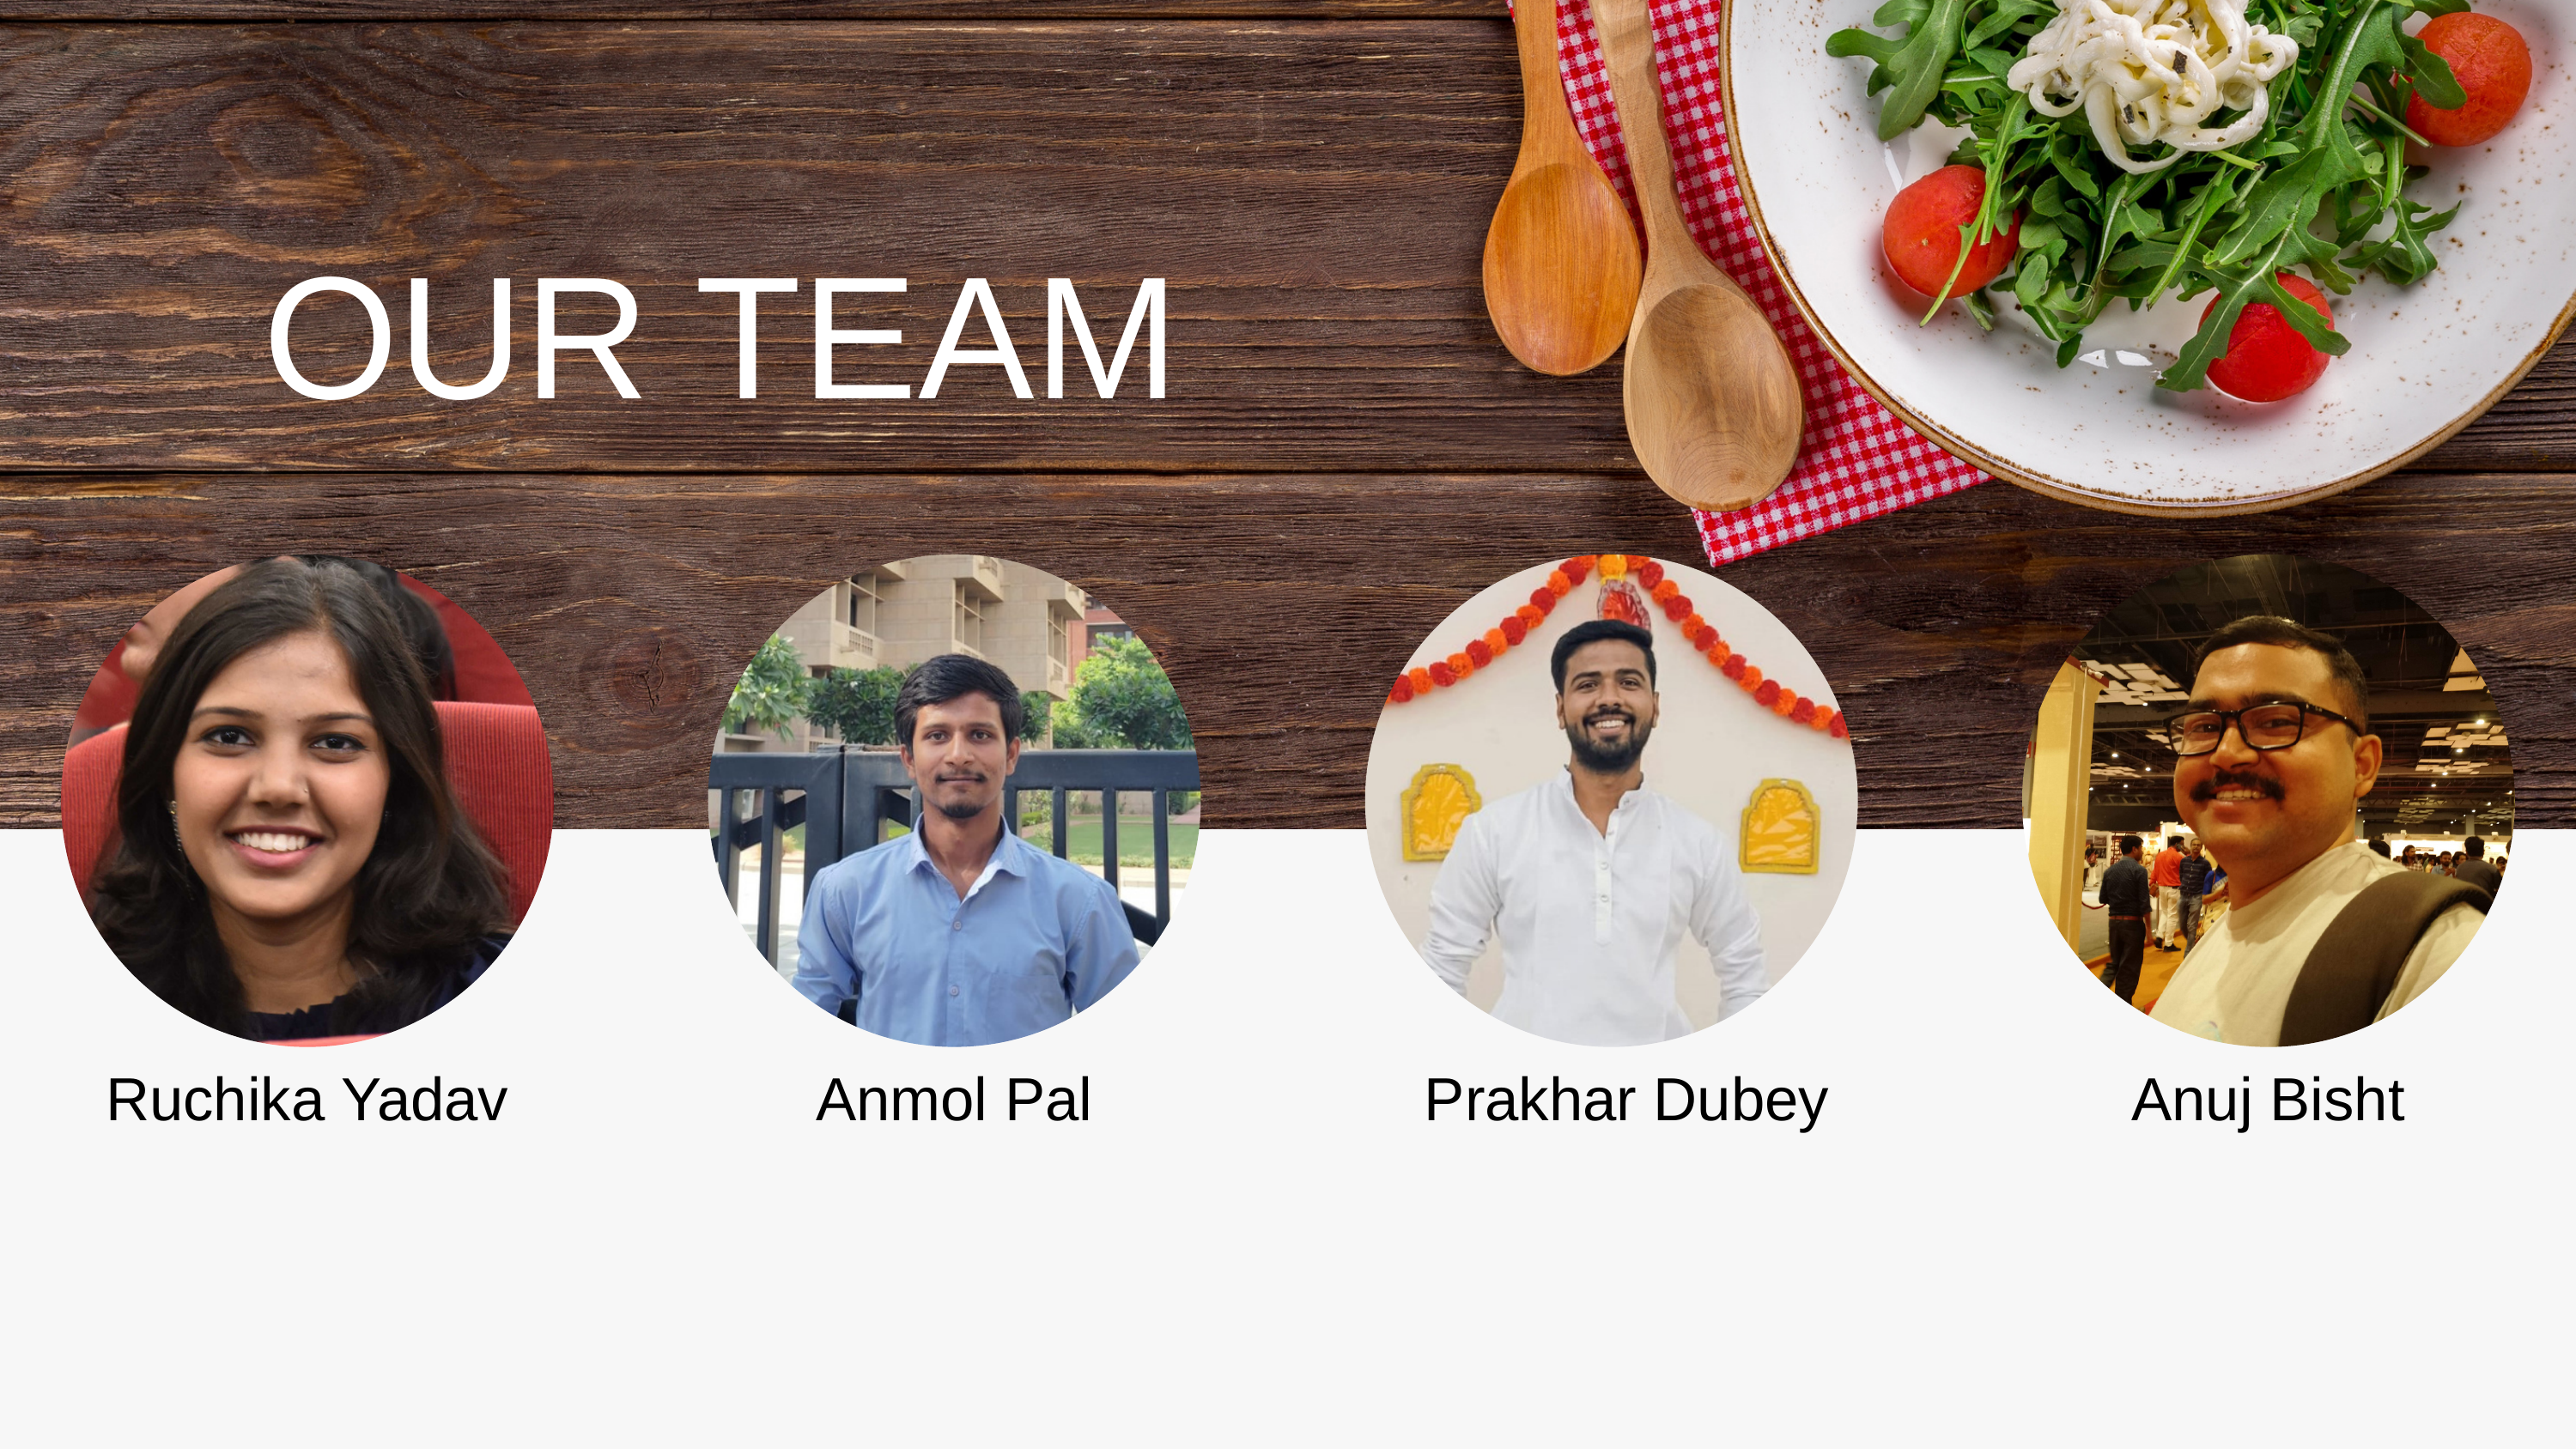

OUR TEAM

Ruchika Yadav
Anmol Pal
Prakhar Dubey
Anuj Bisht